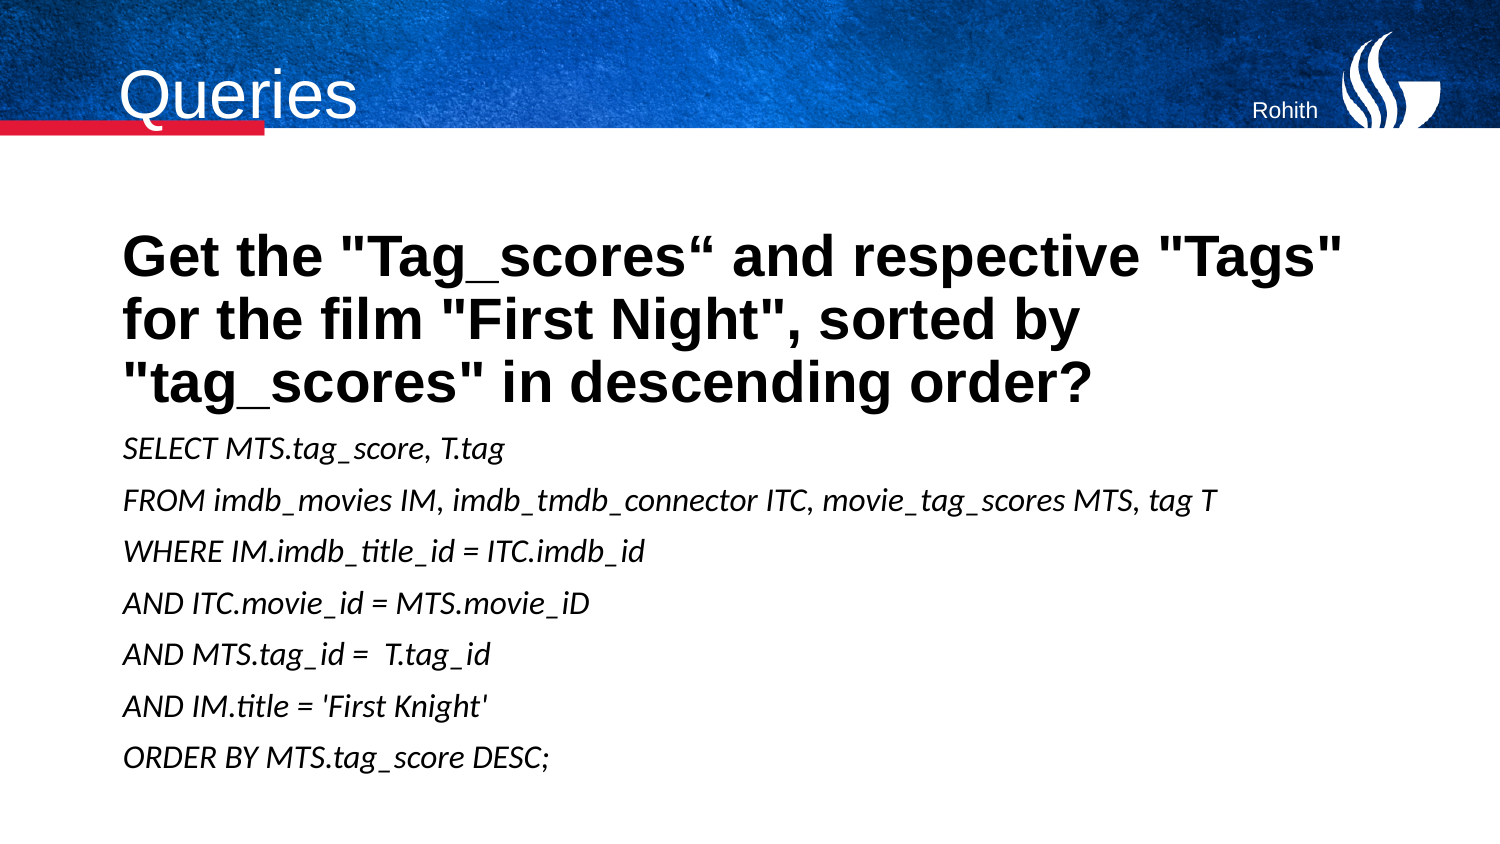

# Queries                                               Rohith
Get the "Tag_scores“ and respective "Tags" for the film "First Night", sorted by "tag_scores" in descending order?
SELECT MTS.tag_score, T.tag
FROM imdb_movies IM, imdb_tmdb_connector ITC, movie_tag_scores MTS, tag T
WHERE IM.imdb_title_id = ITC.imdb_id
AND ITC.movie_id = MTS.movie_iD
AND MTS.tag_id =  T.tag_id
AND IM.title = 'First Knight'
ORDER BY MTS.tag_score DESC;